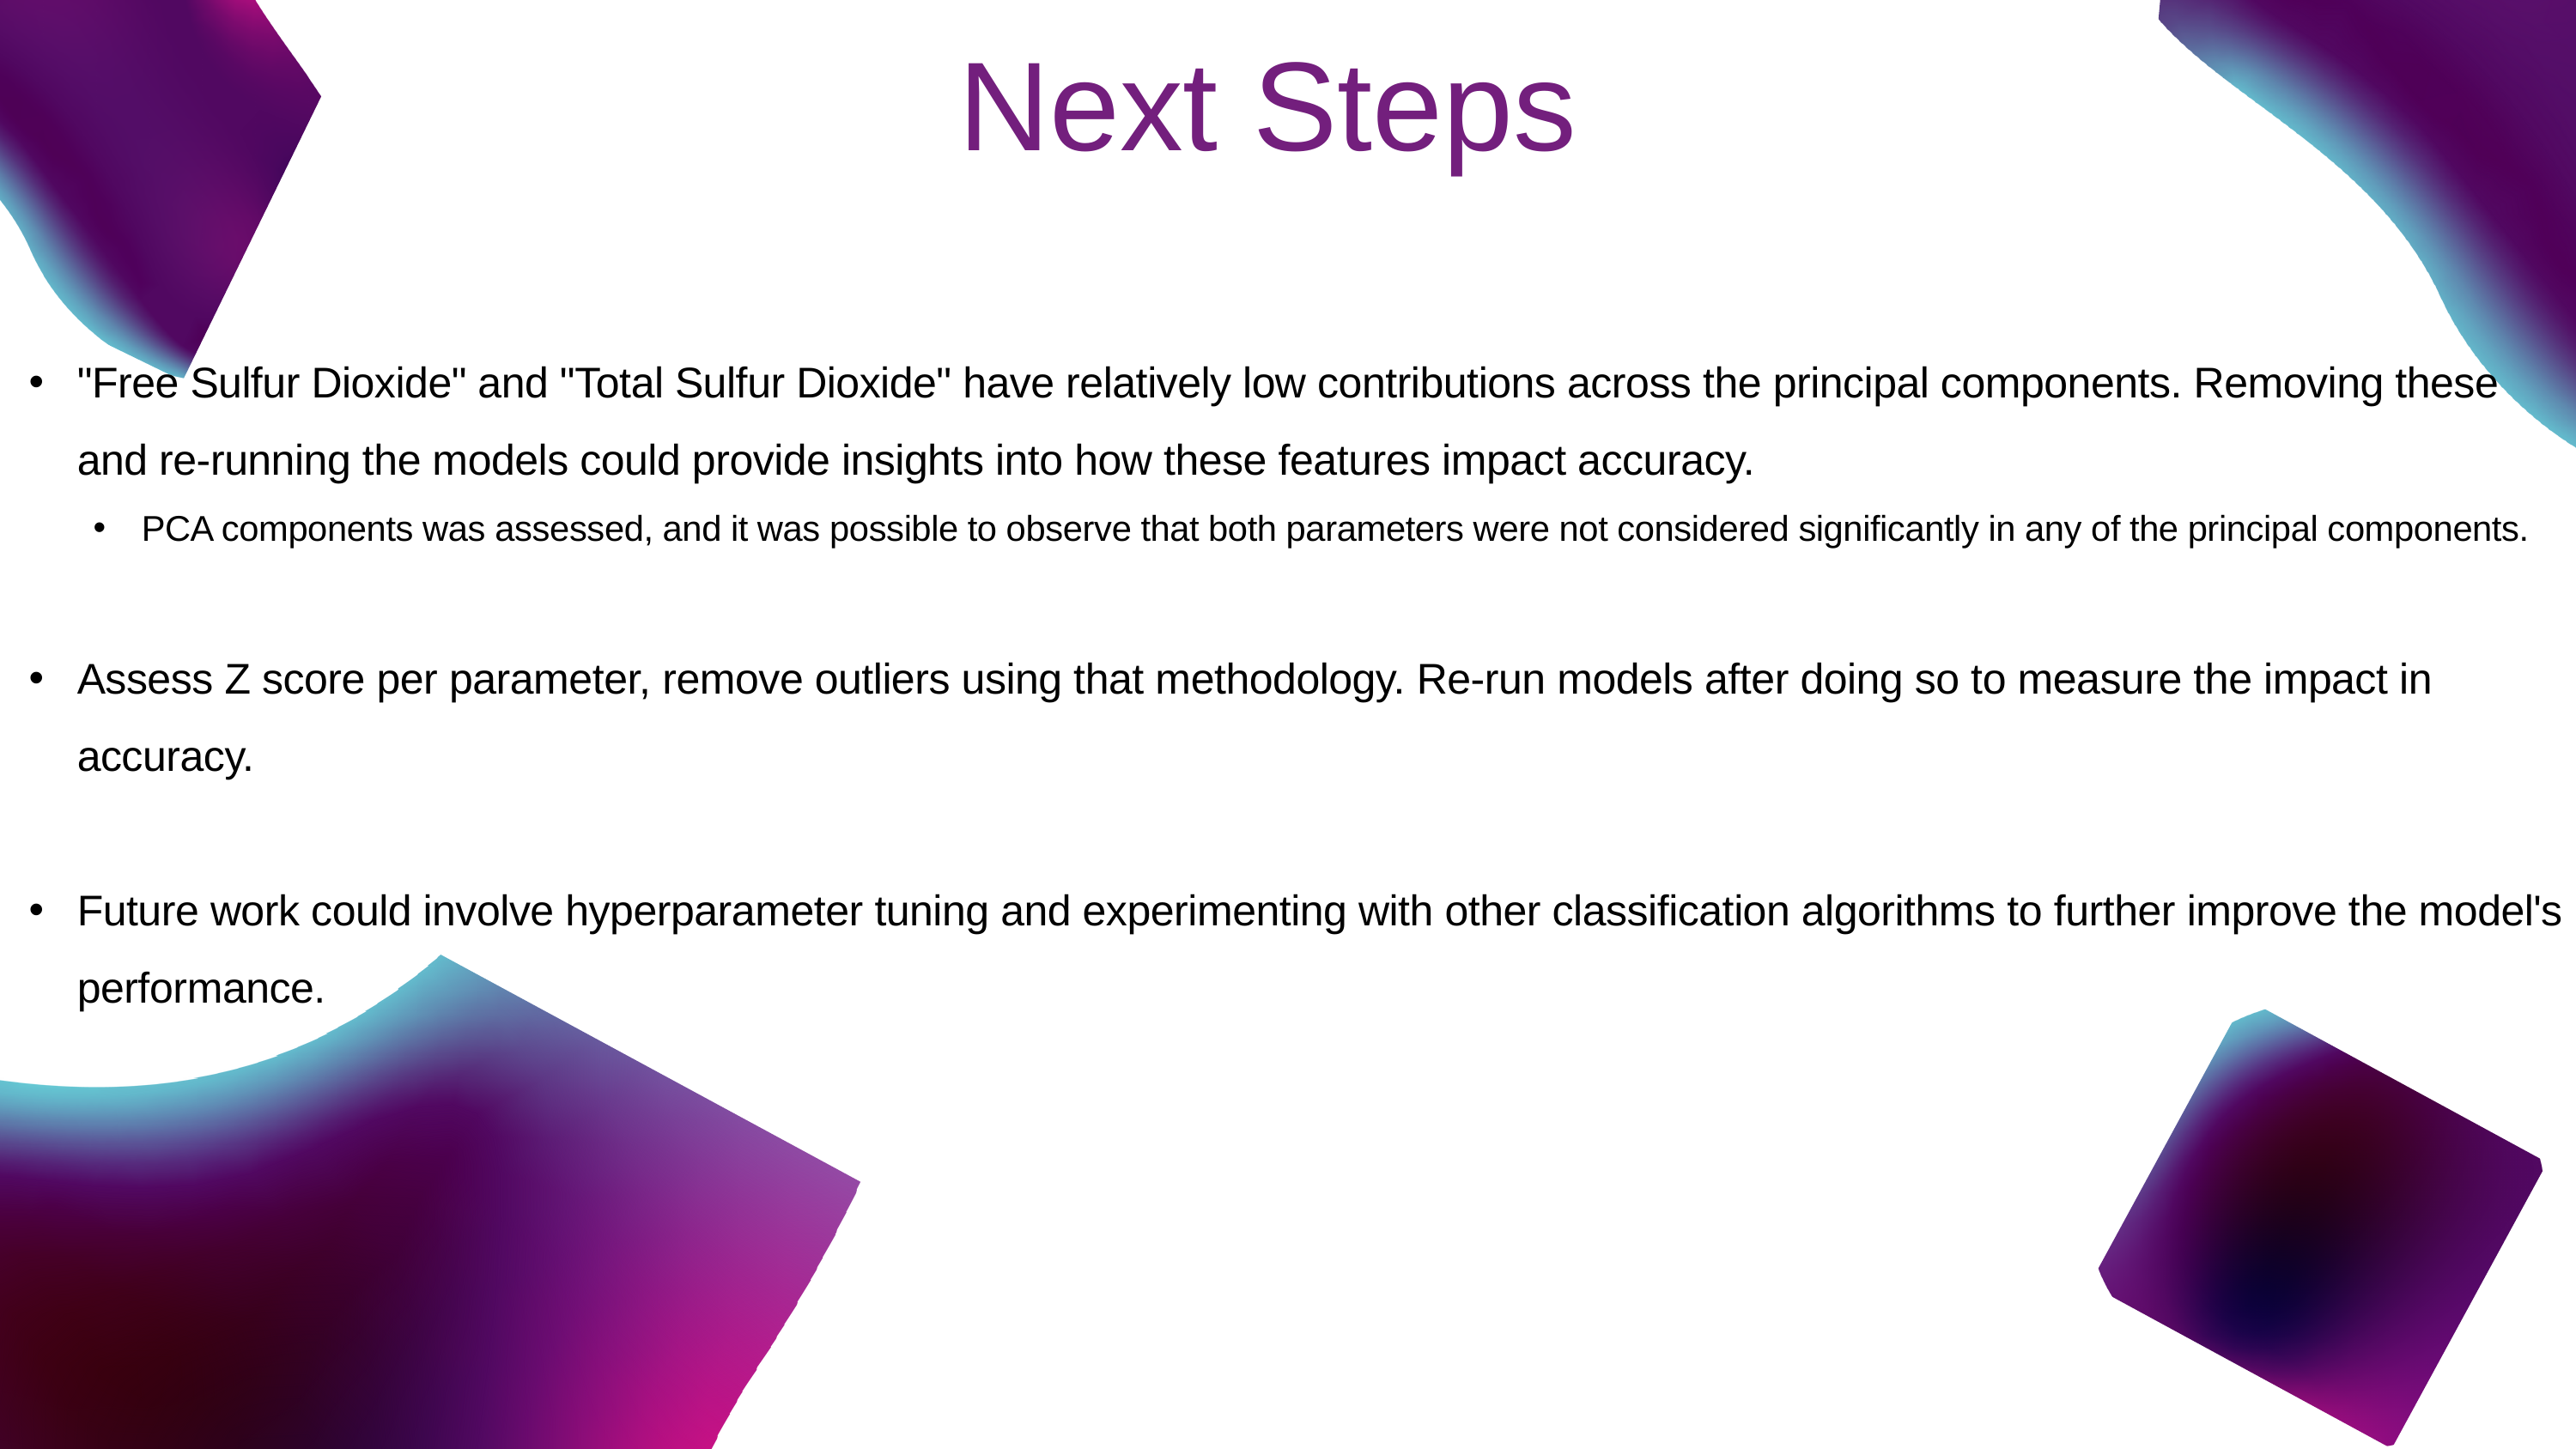

Next Steps
"Free Sulfur Dioxide" and "Total Sulfur Dioxide" have relatively low contributions across the principal components. Removing these and re-running the models could provide insights into how these features impact accuracy.
PCA components was assessed, and it was possible to observe that both parameters were not considered significantly in any of the principal components.

Assess Z score per parameter, remove outliers using that methodology. Re-run models after doing so to measure the impact in accuracy.

Future work could involve hyperparameter tuning and experimenting with other classification algorithms to further improve the model's performance.